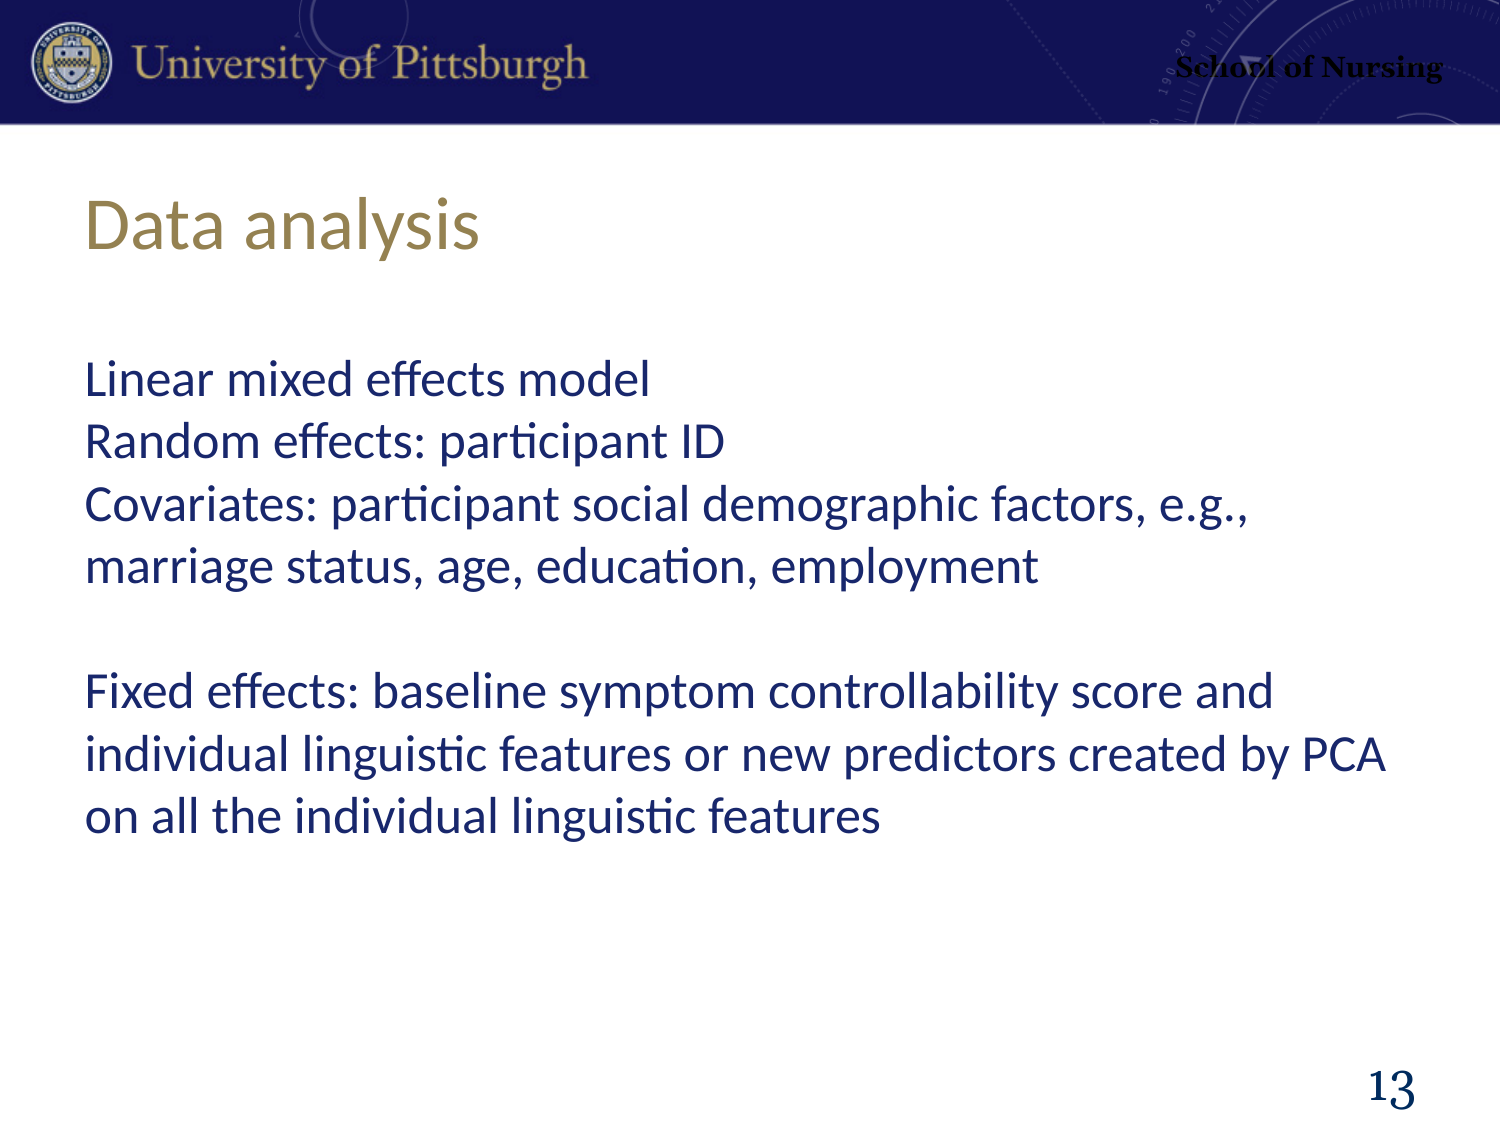

Data analysis

Linear mixed effects model
Random effects: participant ID
Covariates: participant social demographic factors, e.g., marriage status, age, education, employment

Fixed effects: baseline symptom controllability score and individual linguistic features or new predictors created by PCA on all the individual linguistic features

13